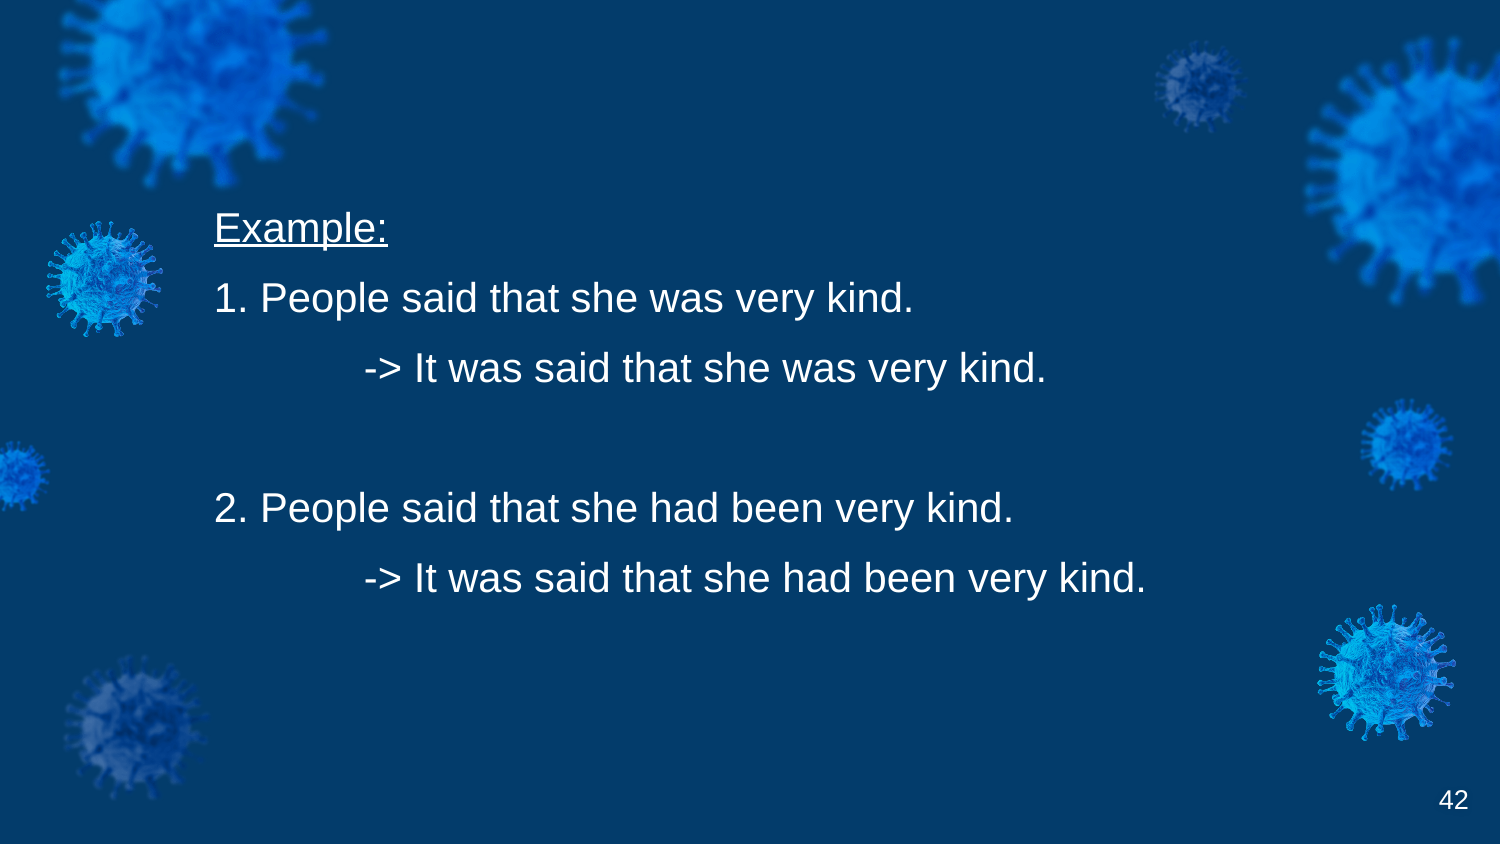

Example:
1. People said that she was very kind.
	-> It was said that she was very kind.

2. People said that she had been very kind.
	-> It was said that she had been very kind.

42